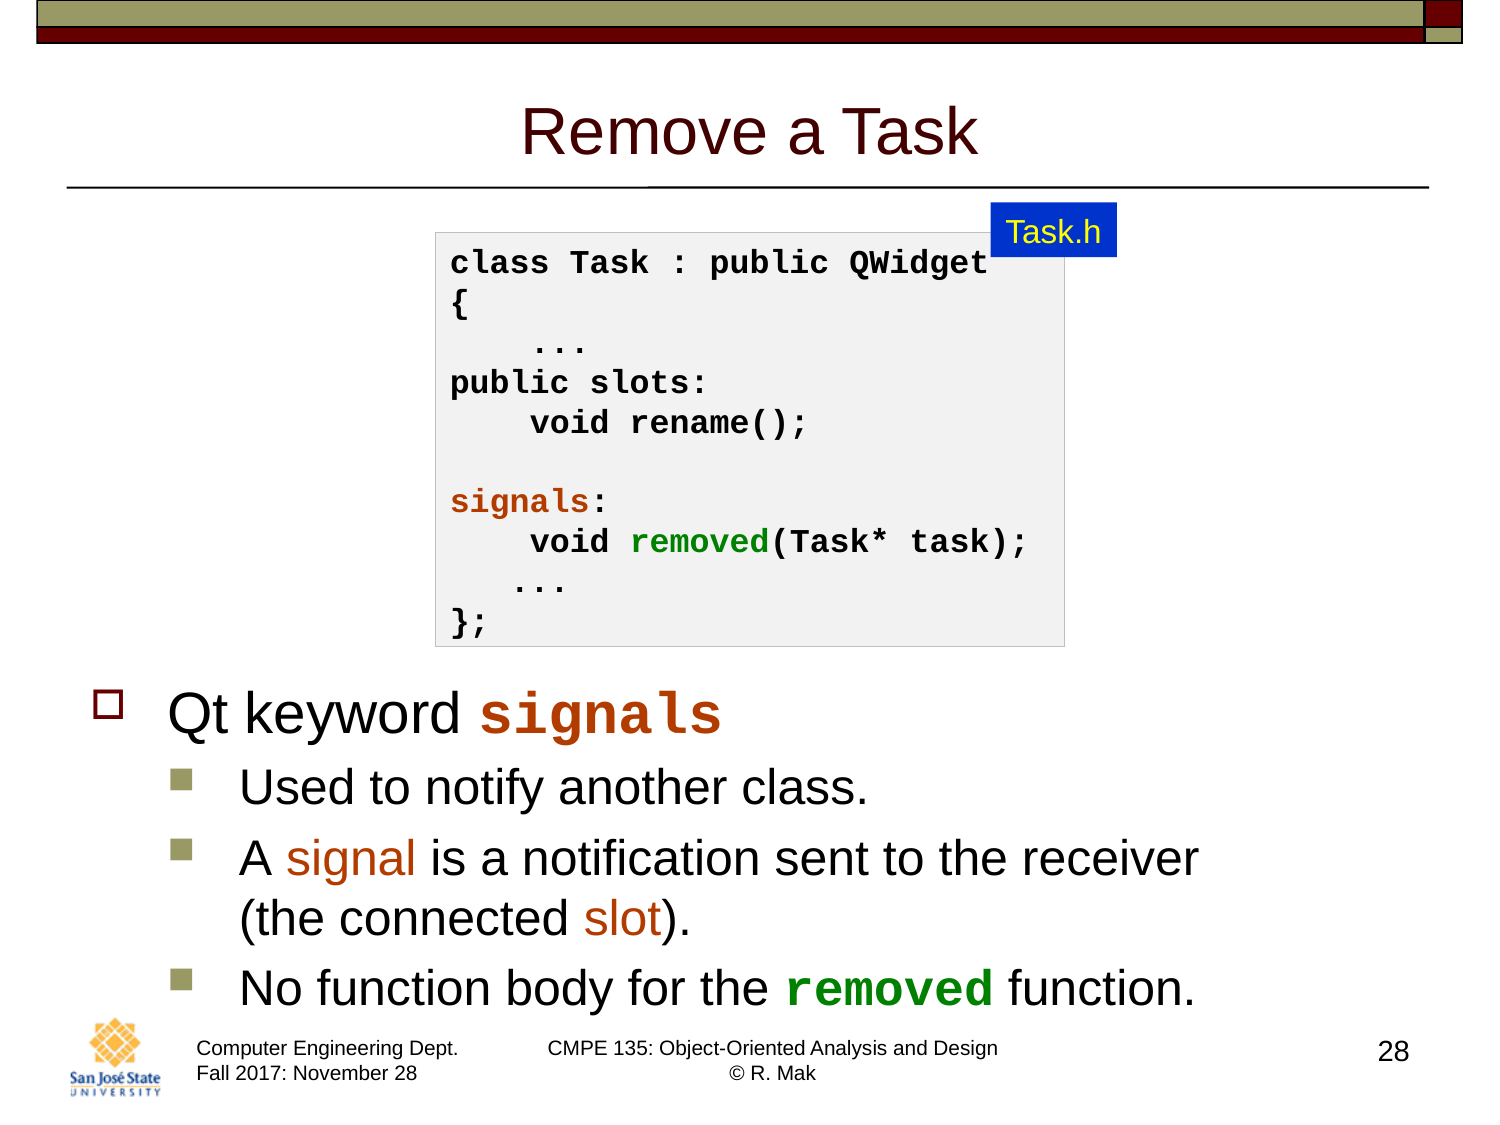

# Remove a Task
Task.h
class Task : public QWidget
{
    ...
public slots:
    void rename();

signals:
    void removed(Task* task);
   ...
};
Qt keyword signals
Used to notify another class.
A signal is a notification sent to the receiver
(the connected slot).
No function body for the removed function.
28